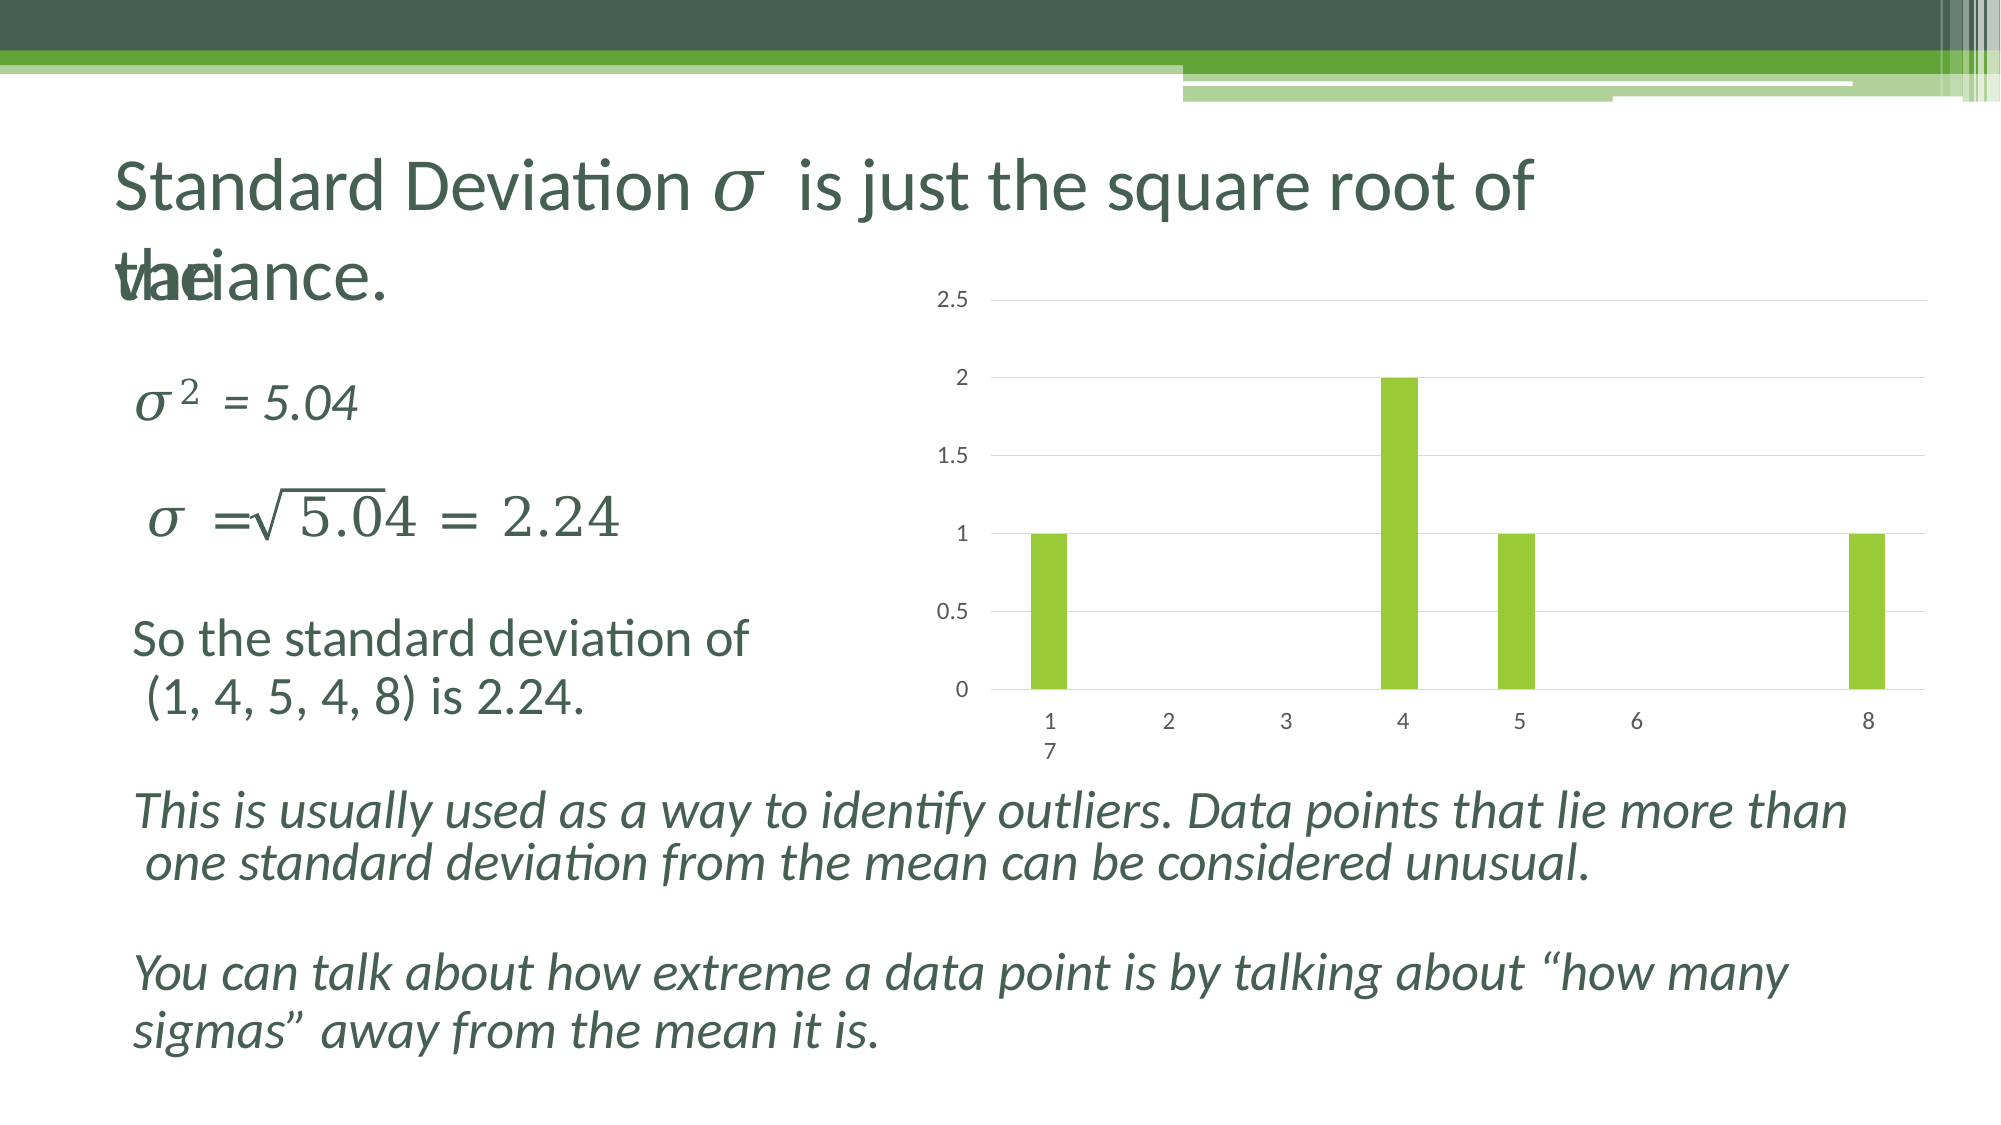

# Standard Deviation 𝜎 is just the square root of the
variance.
𝜎2 = 5.04
2.5

2
|  |  |  |  |  |  |  |  |  |
| --- | --- | --- | --- | --- | --- | --- | --- | --- |
|  |  |  |  |  |  |  |  |  |
|  |  |  |  |  |  |  |  |  |
|  |  |  |  |  |  |  |  |  |
1.5
𝜎 =	5.04 = 2.24

So the standard deviation of  (1, 4, 5, 4, 8) is 2.24.

1
0.5
0
1	2	3	4	5	6	7
8
This is usually used as a way to identify outliers. Data points that lie more than  one standard deviation from the mean can be considered unusual.

You can talk about how extreme a data point is by talking about “how many
sigmas” away from the mean it is.